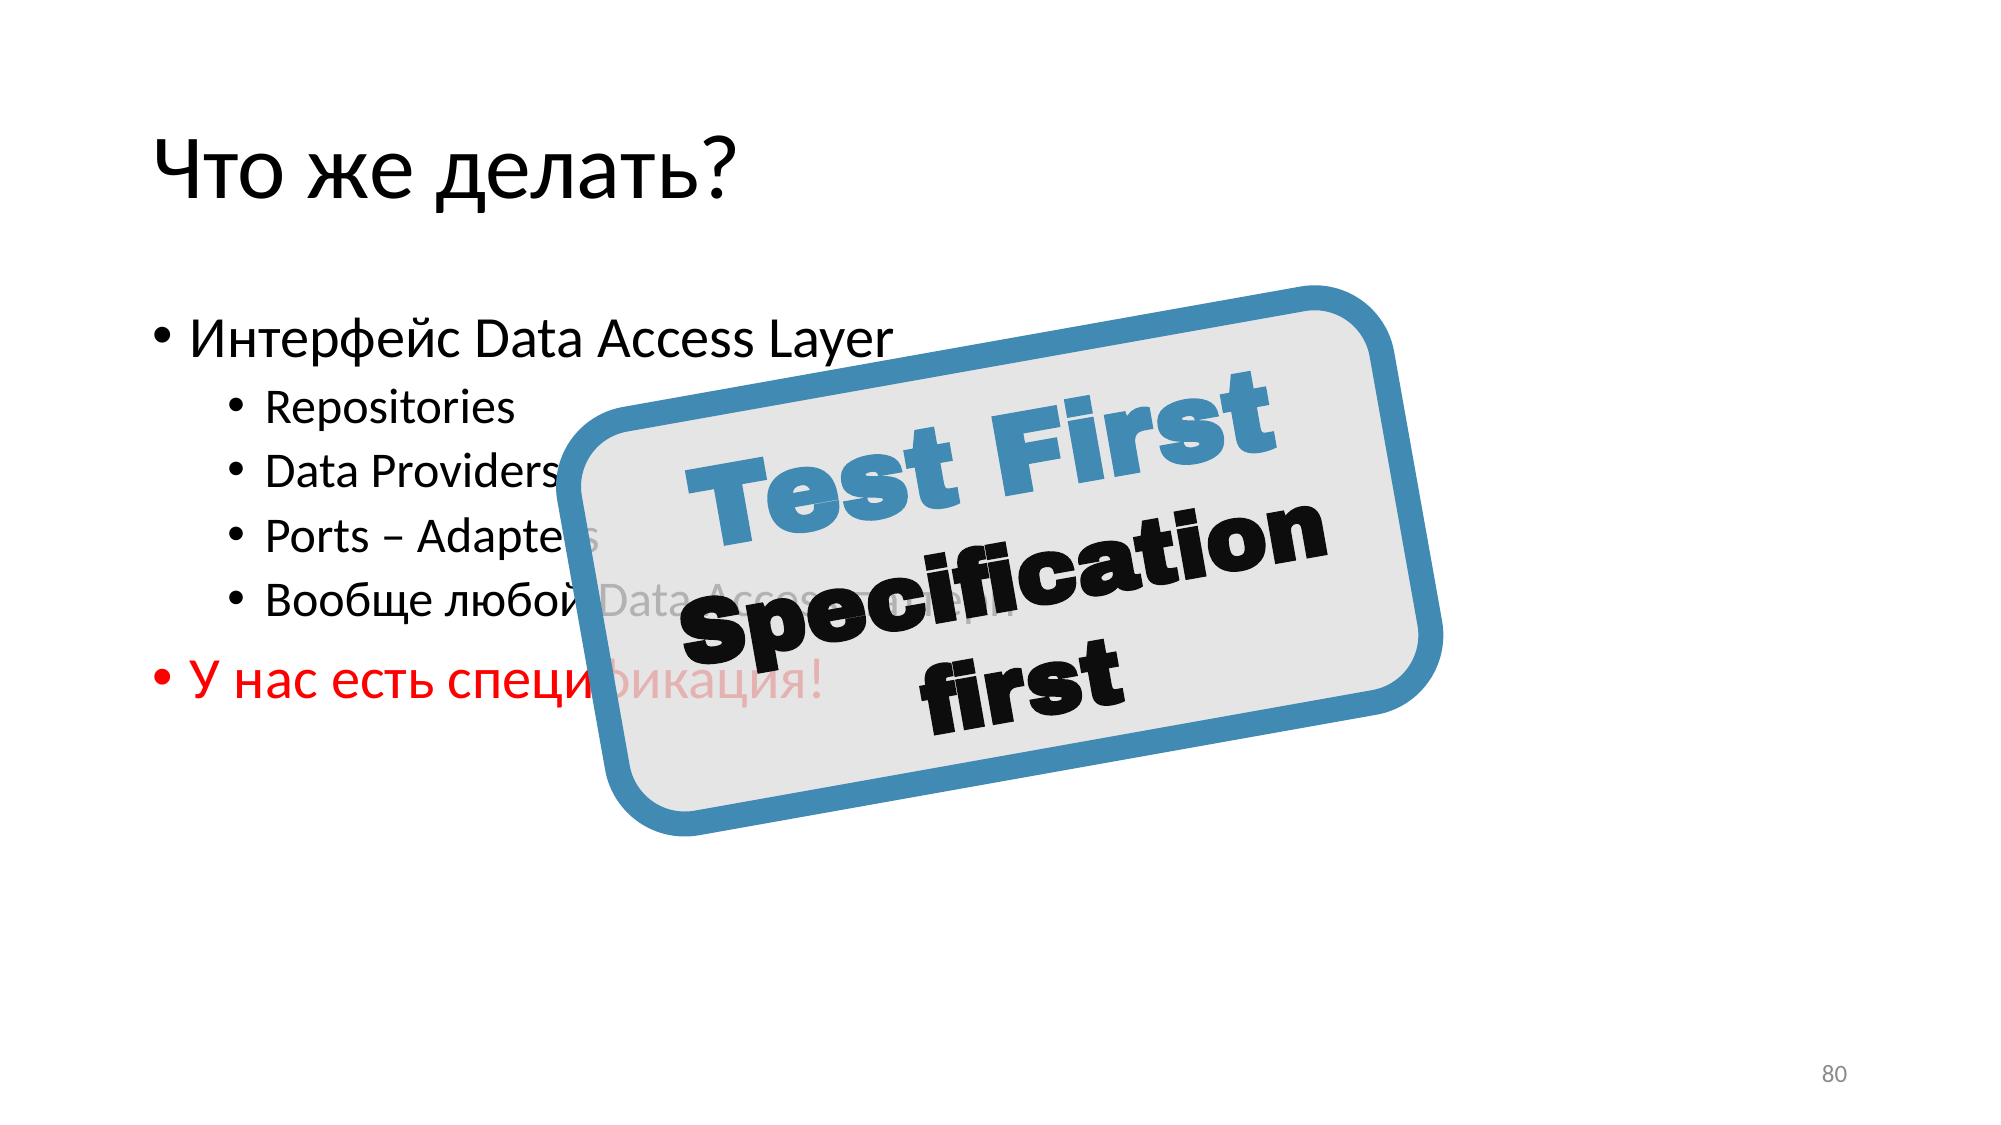

# Что же делать?
Интерфейс Data Access Layer
Repositories
Data Providers
Ports – Adapters
Вообще любой Data Access паттерн
У нас есть спецификация!

Test First
Specification first
80